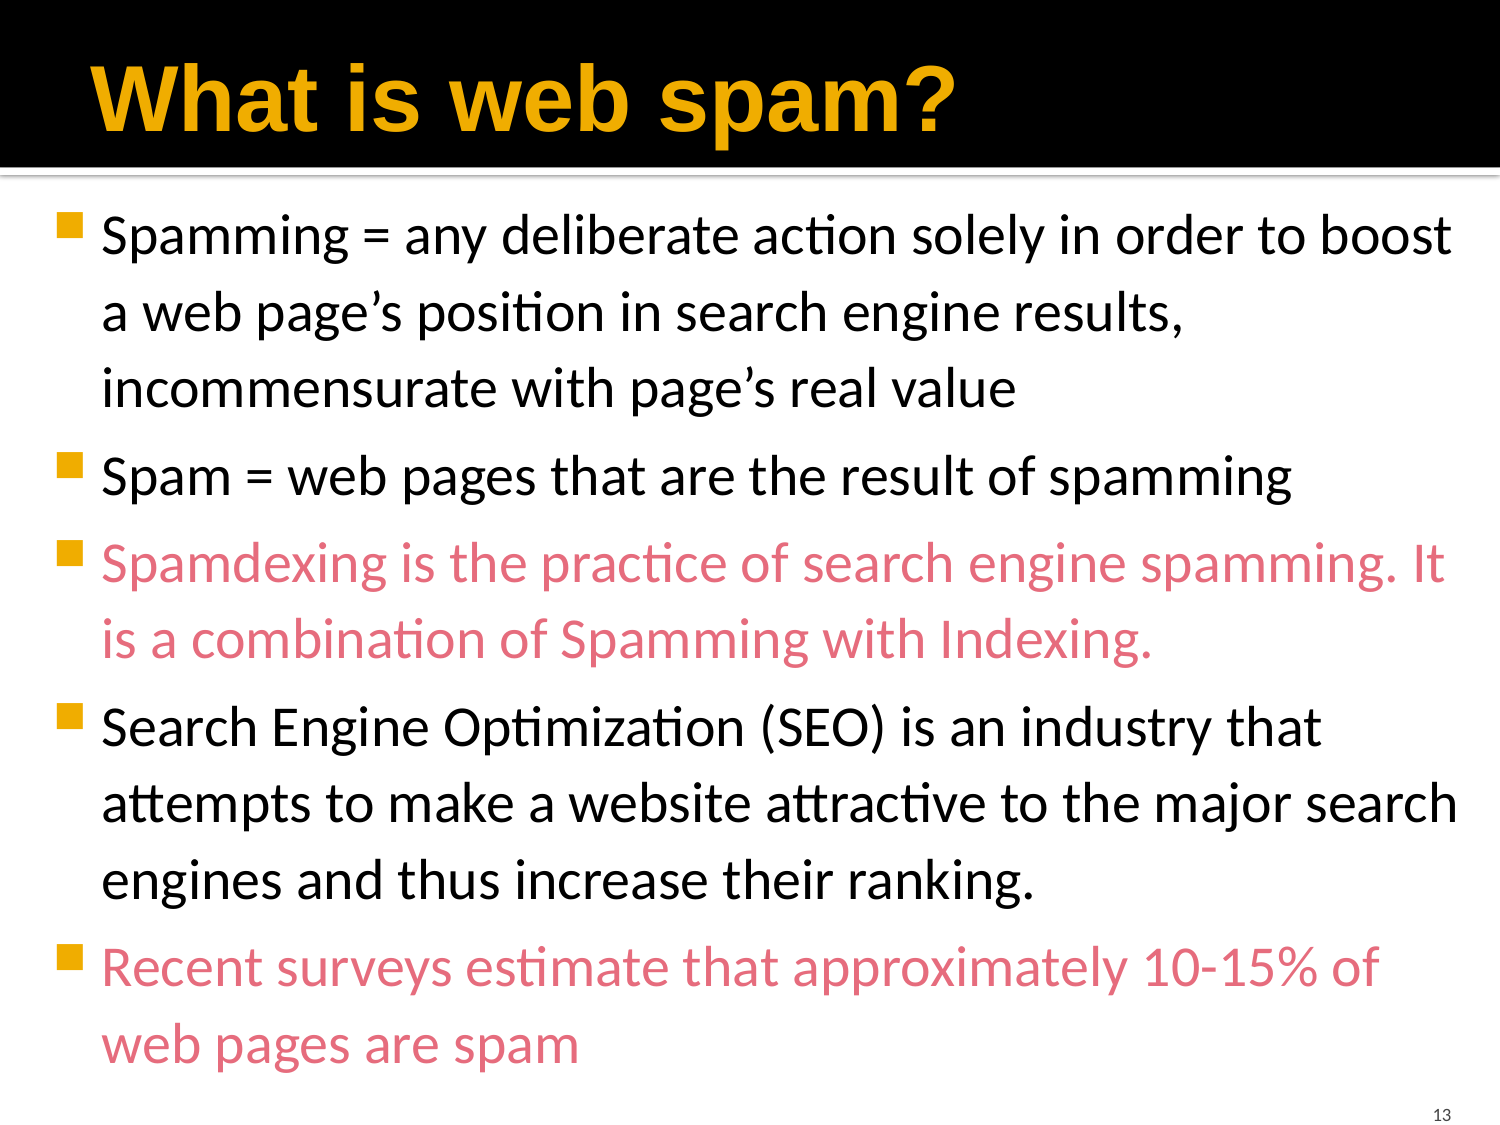

# What is web spam?
Spamming = any deliberate action solely in order to boost a web page’s position in search engine results, incommensurate with page’s real value
Spam = web pages that are the result of spamming
Spamdexing is the practice of search engine spamming. It is a combination of Spamming with Indexing.
Search Engine Optimization (SEO) is an industry that attempts to make a website attractive to the major search engines and thus increase their ranking.
Recent surveys estimate that approximately 10-15% of web pages are spam

13